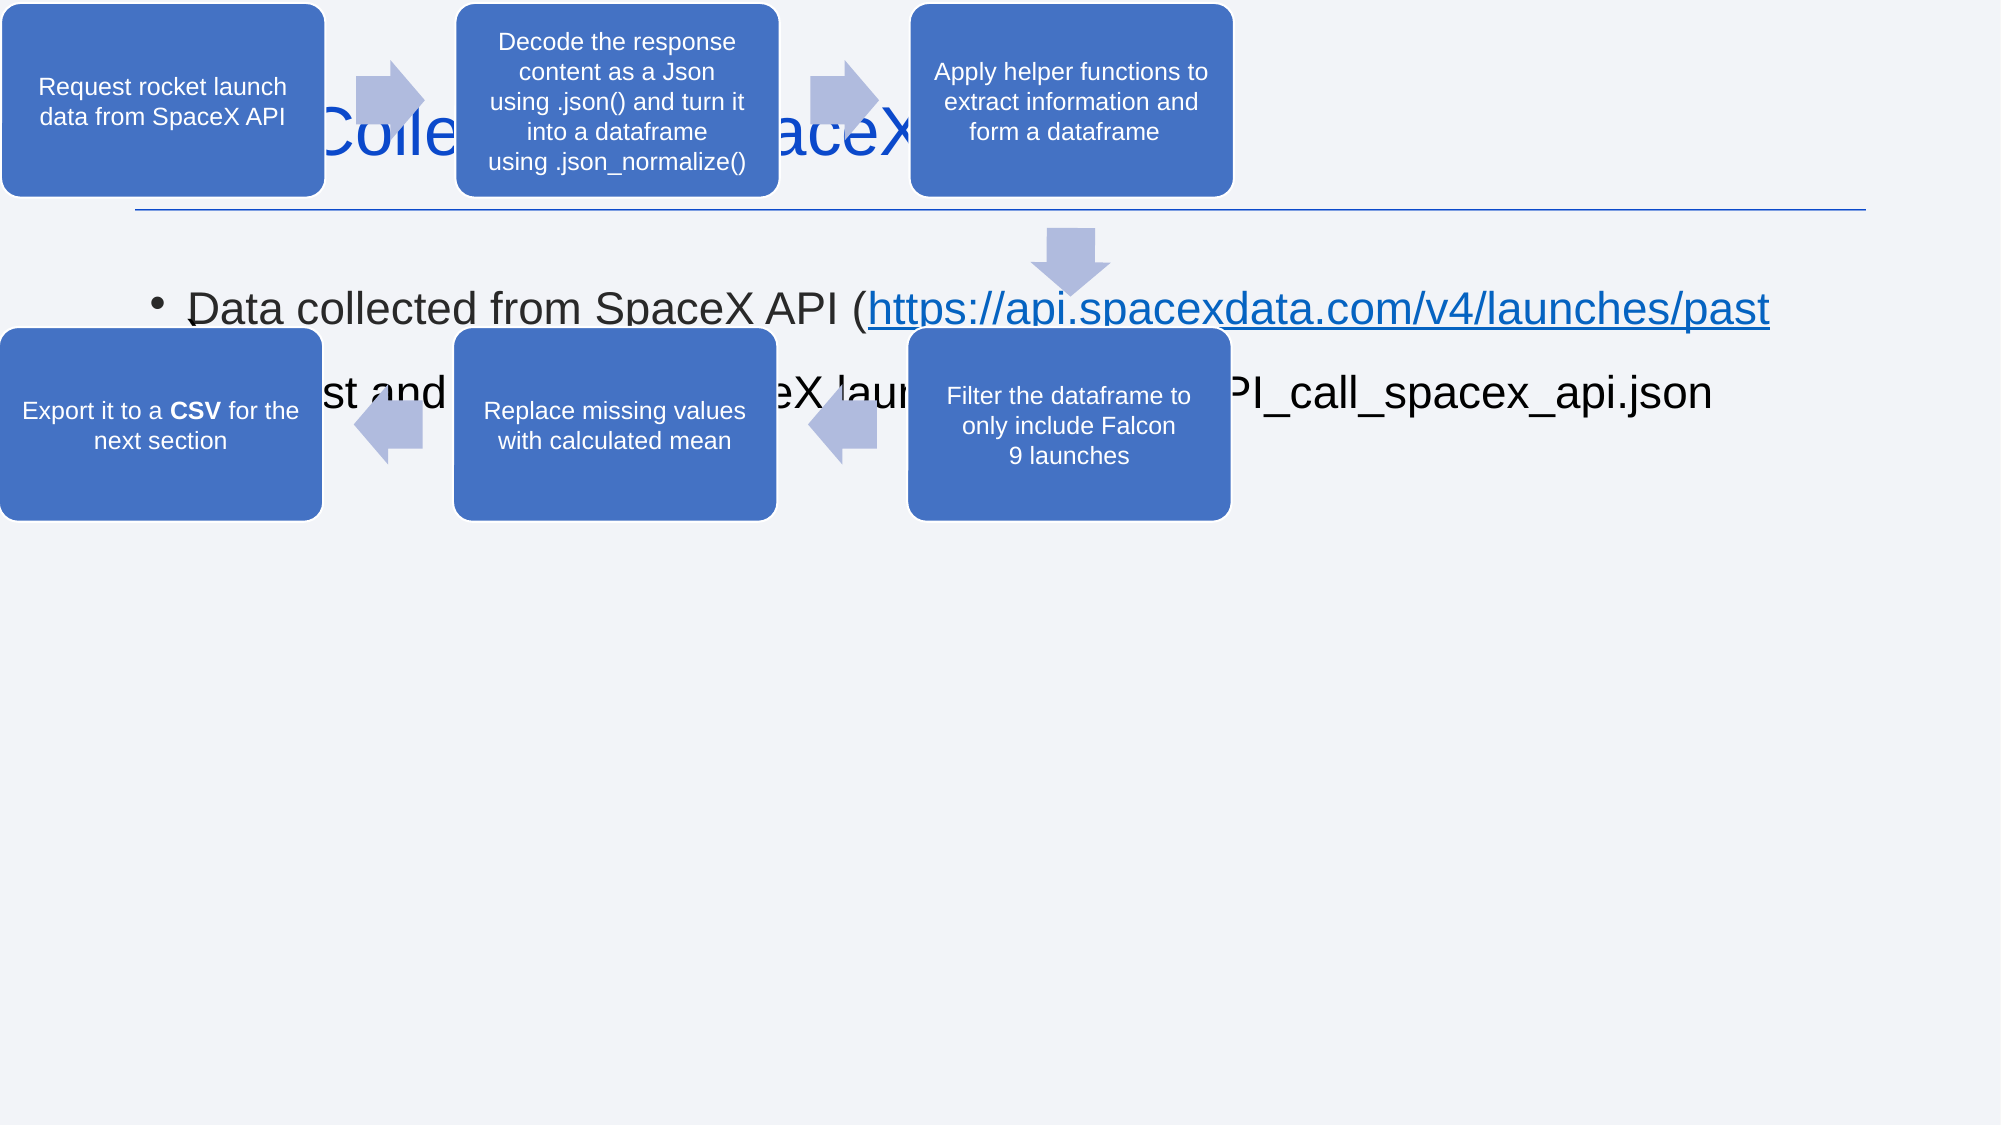

Data Collection – SpaceX API
Data collected from SpaceX API (https://api.spacexdata.com/v4/launches/past)
Request and parse the SpaceX launch data from API_call_spacex_api.json

Request rocket launch data from SpaceX API

Decode the response content as a Json using .json() and turn it into a dataframe using .json_normalize()

Apply helper functions to extract information and form a dataframe

Filter the dataframe to only include Falcon 9 launches

Replace missing values with calculated mean

Export it to a CSV for the next section
7